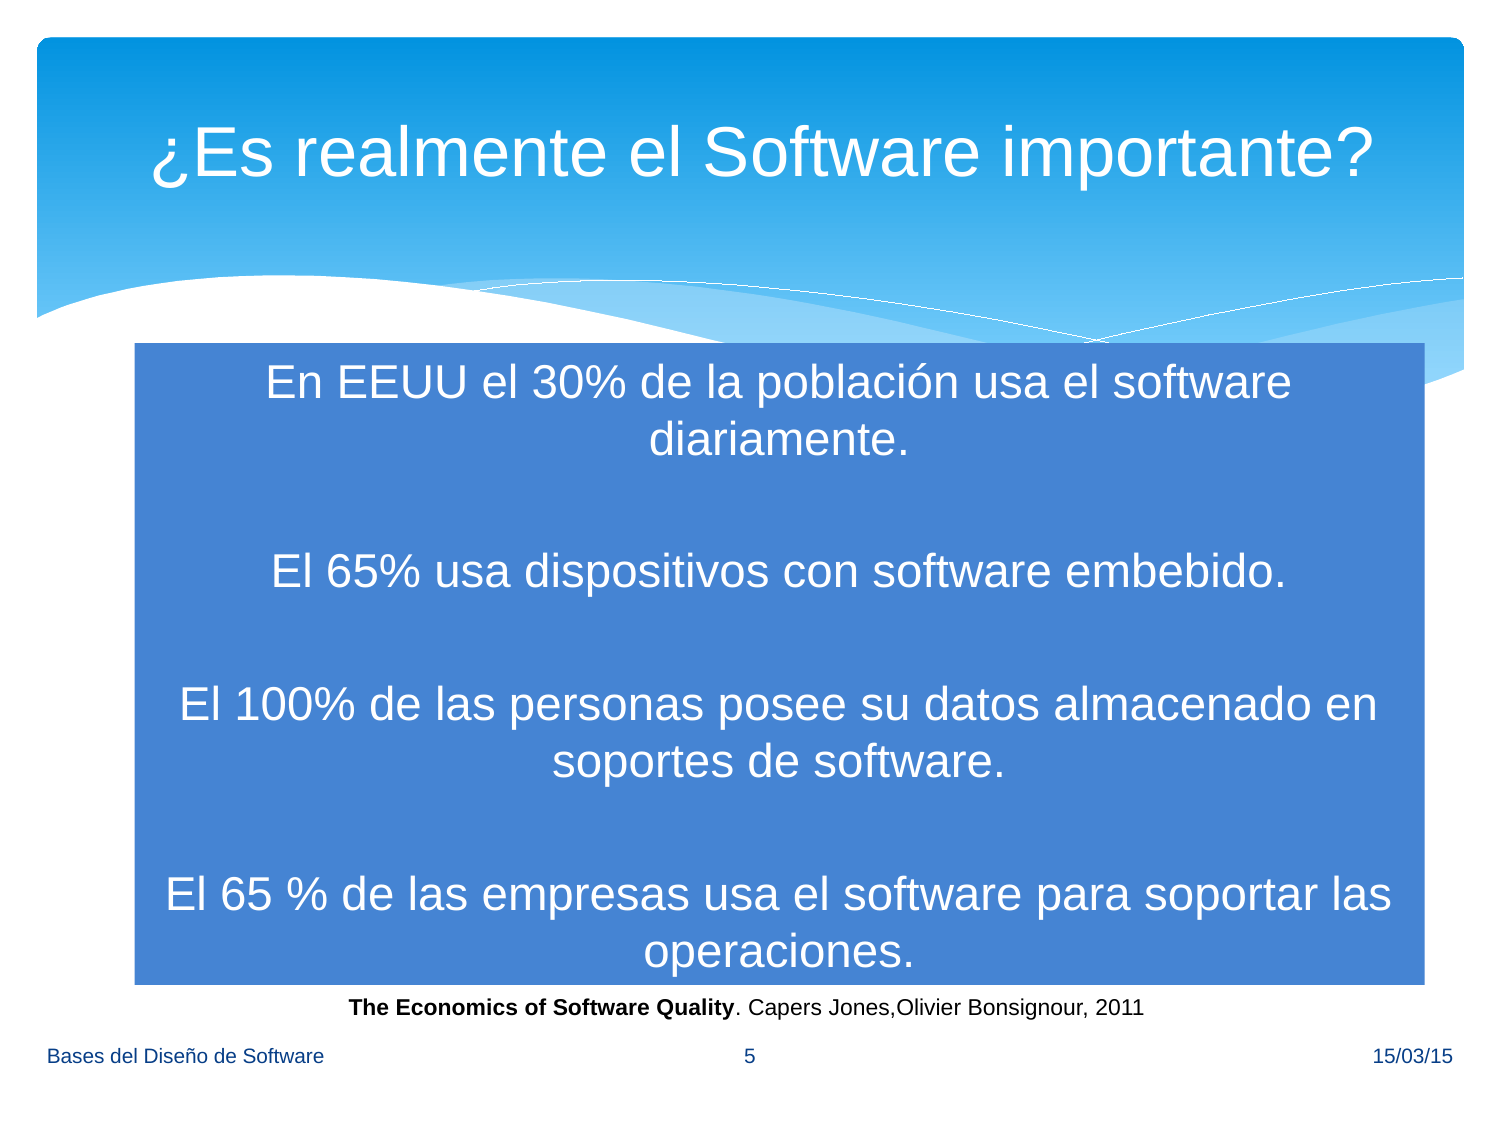

# ¿Es realmente el Software importante?
En EEUU el 30% de la población usa el software diariamente.

El 65% usa dispositivos con software embebido.

El 100% de las personas posee su datos almacenado en soportes de software.

El 65 % de las empresas usa el software para soportar las operaciones.

The Economics of Software Quality. Capers Jones,Olivier Bonsignour, 2011
5
Bases del Diseño de Software
15/03/15